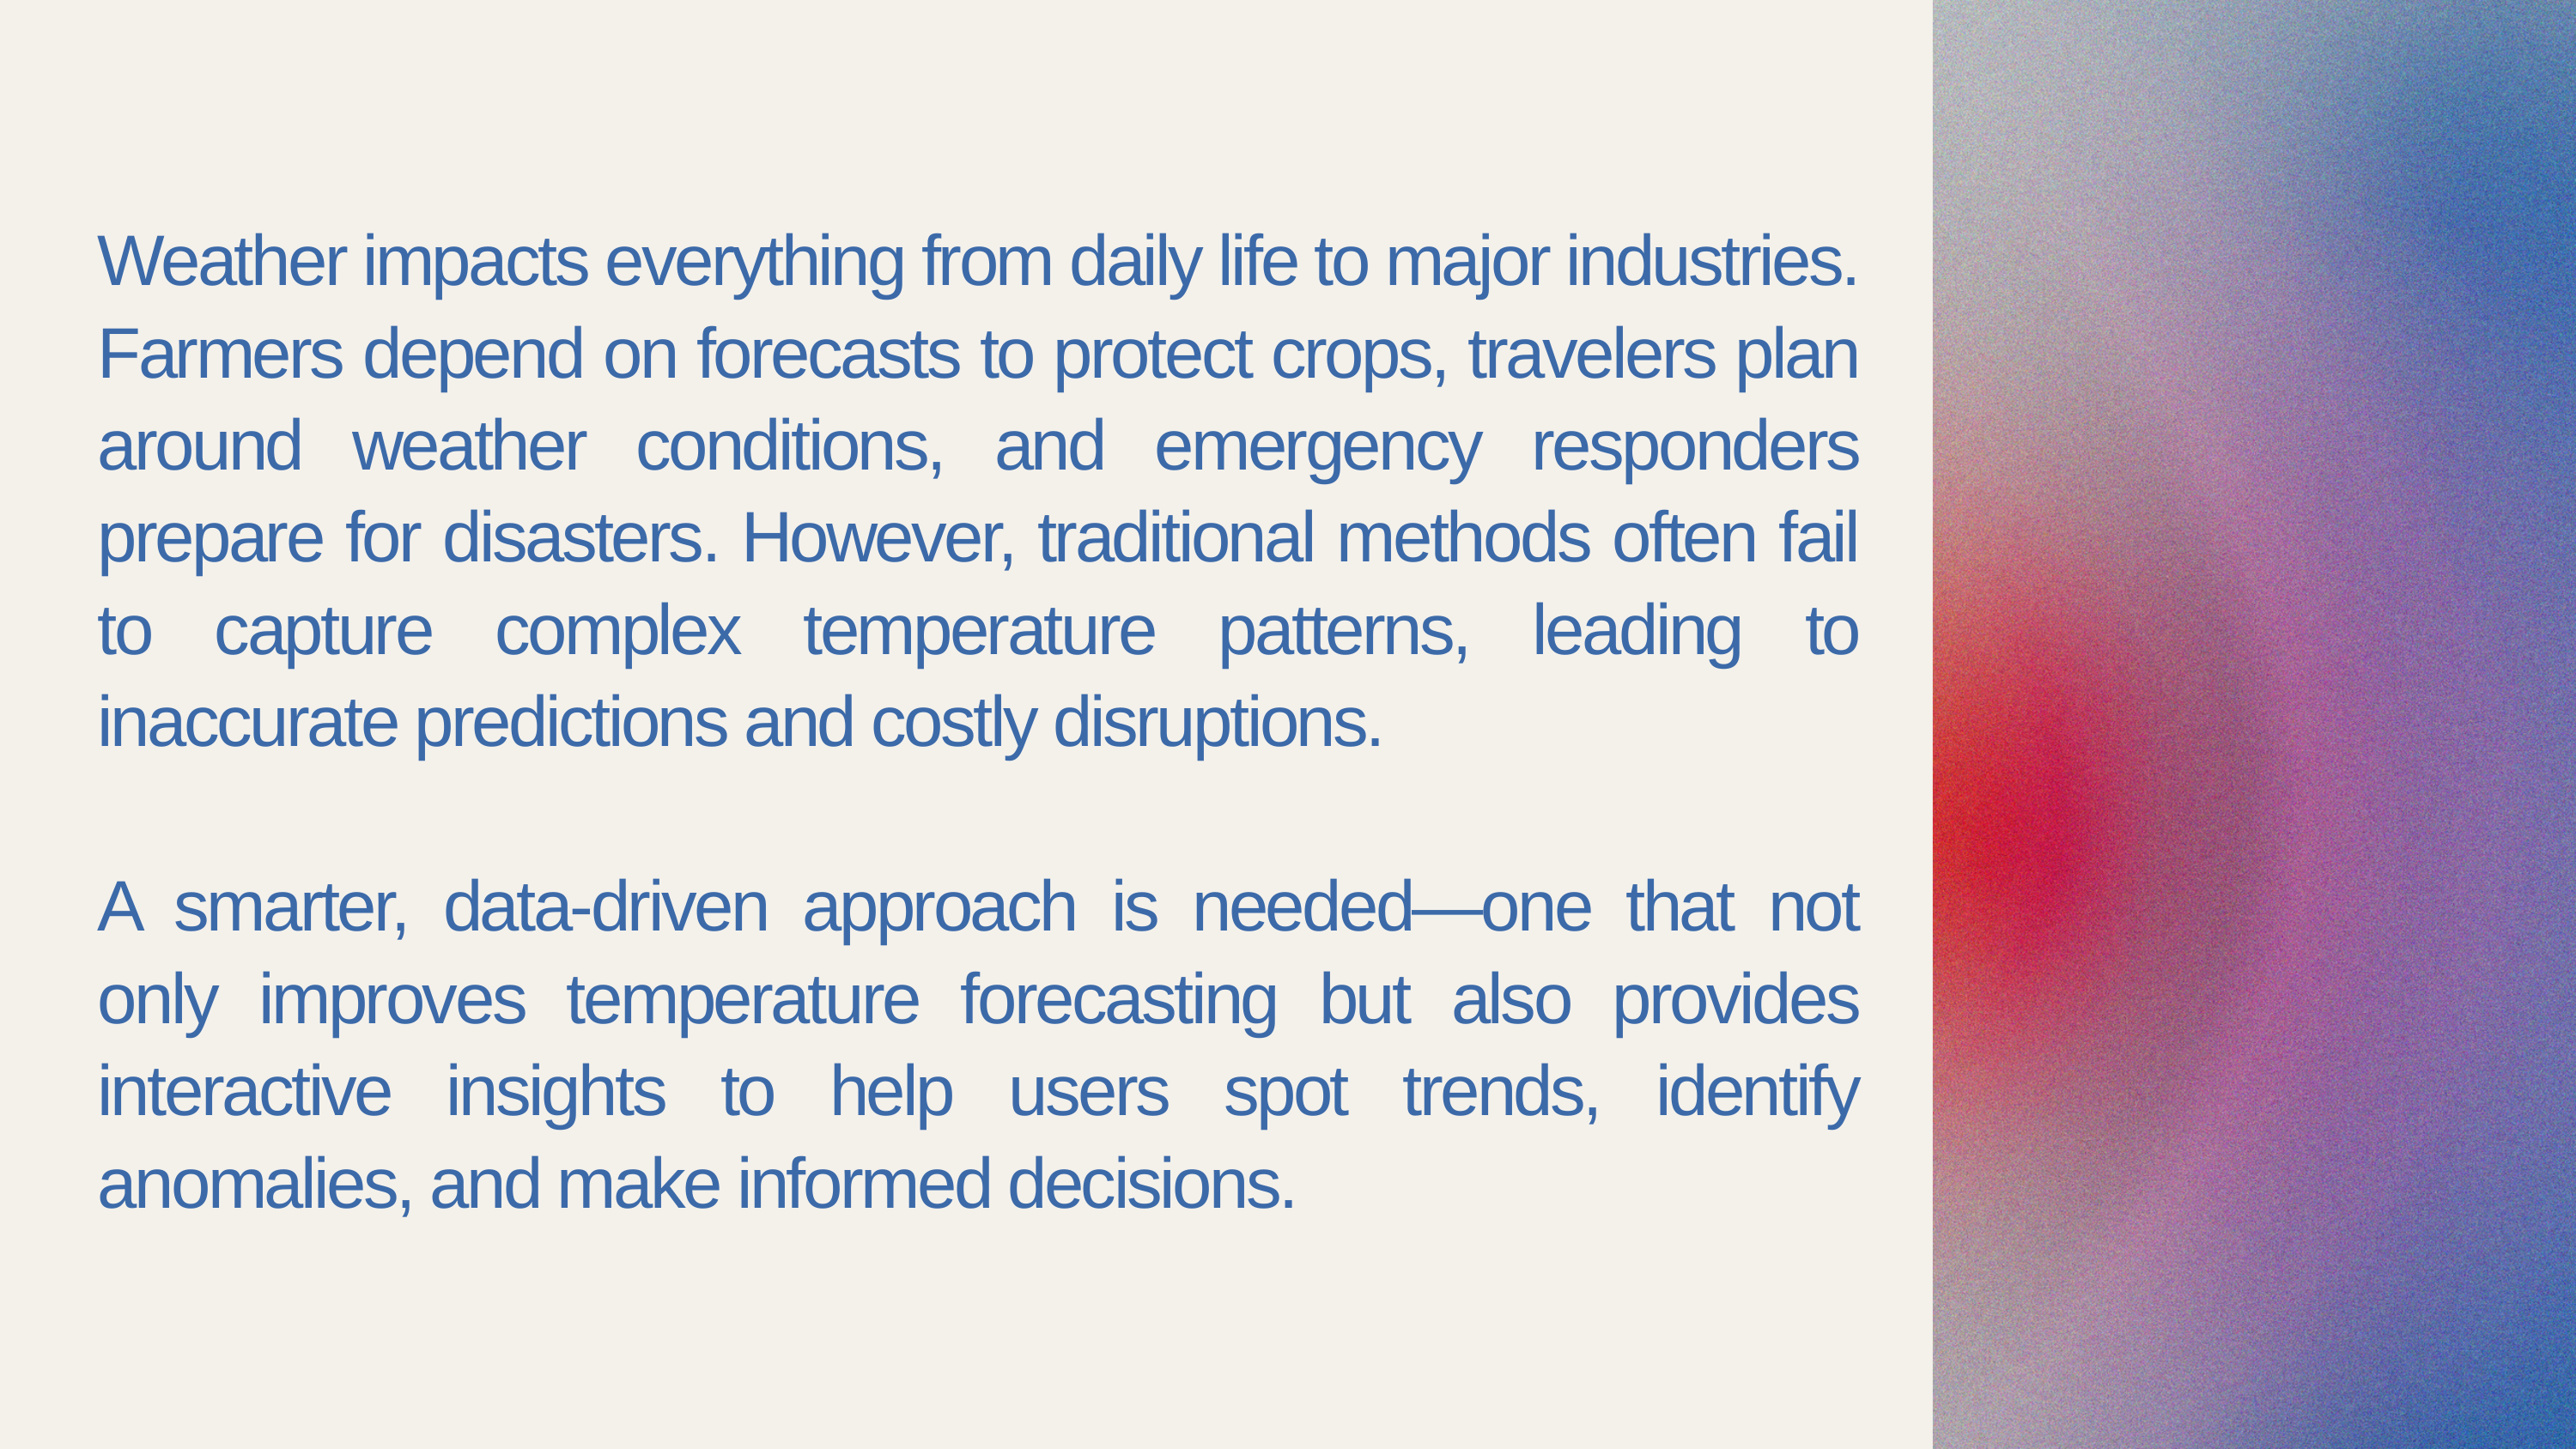

Weather impacts everything from daily life to major industries. Farmers depend on forecasts to protect crops, travelers plan around weather conditions, and emergency responders prepare for disasters. However, traditional methods often fail to capture complex temperature patterns, leading to inaccurate predictions and costly disruptions.

A smarter, data-driven approach is needed—one that not only improves temperature forecasting but also provides interactive insights to help users spot trends, identify anomalies, and make informed decisions.